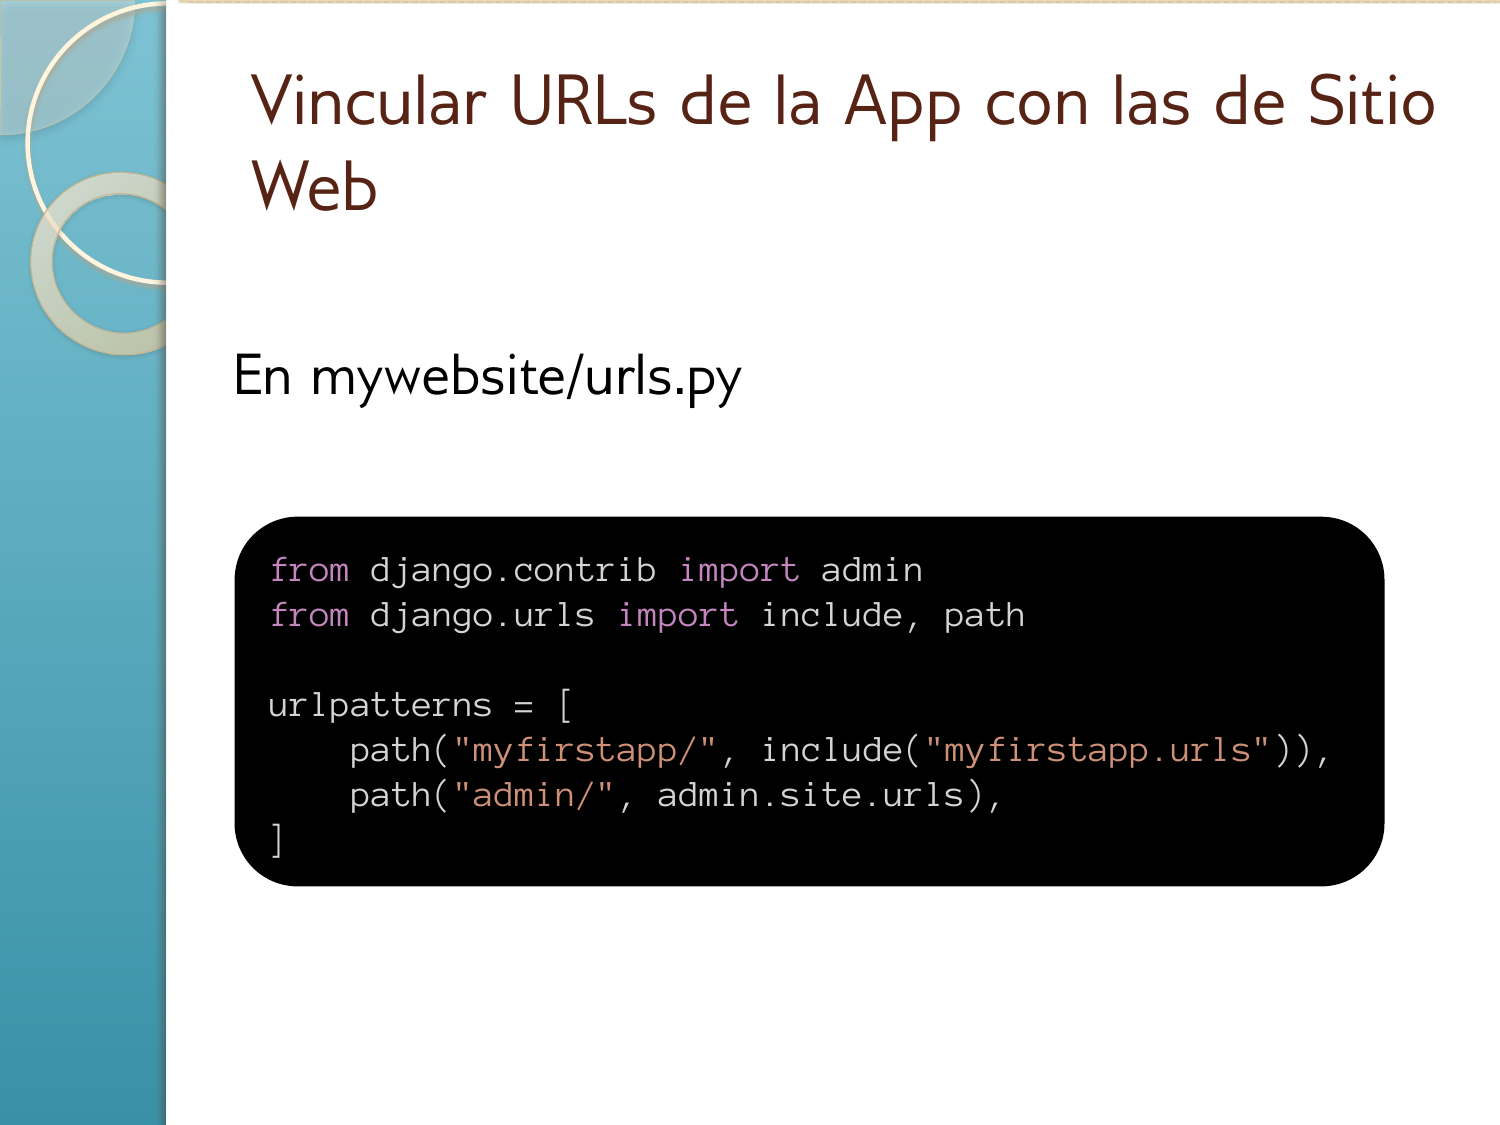

# Vincular URLs de la App con las de Sitio Web
En mywebsite/urls.py
from django.contrib import admin
from django.urls import include, path
urlpatterns = [
    path("myfirstapp/", include("myfirstapp.urls")),
    path("admin/", admin.site.urls),
]